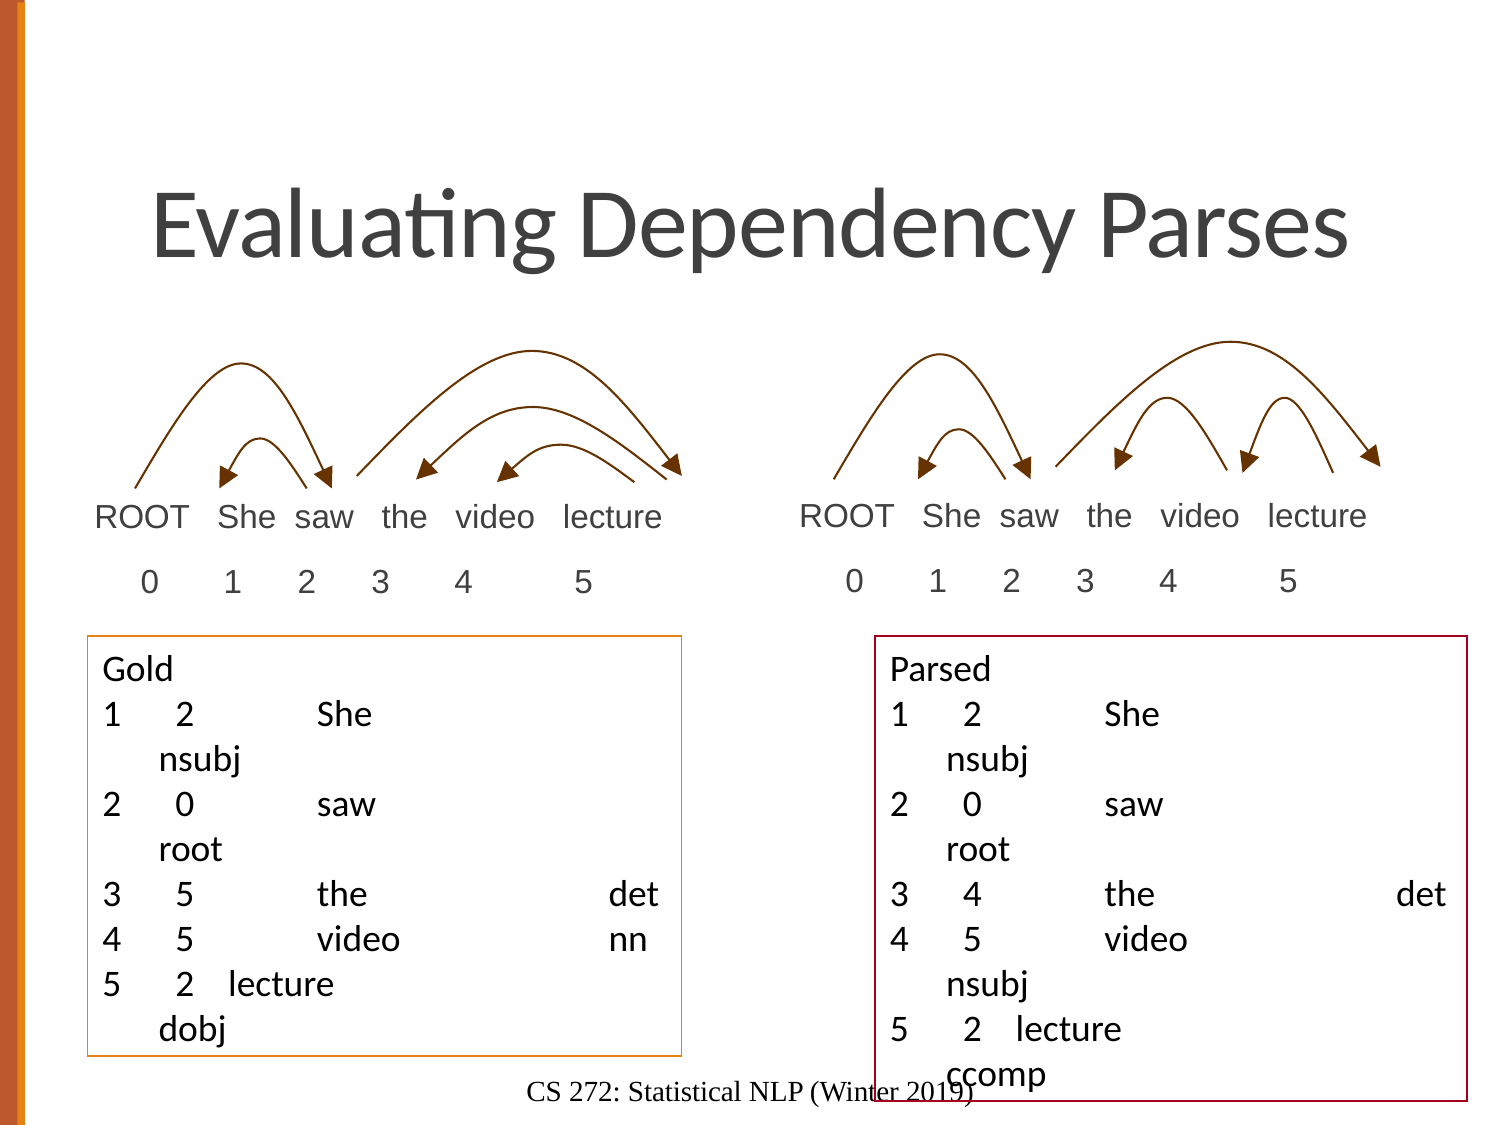

# Evaluating Dependency Parses

ROOT   She  saw   the   video   lecture
     0       1      2      3       4           5
ROOT   She  saw   the   video   lecture
     0       1      2      3       4           5
Gold
  2	 She	  	nsubj
  0	 saw	  	root
  5	 the	  	det
  5	 video		nn
  2    lecture		dobj
Parsed
  2	 She	  	nsubj
  0	 saw	  	root
  4	 the	  	det
  5	 video		nsubj
  2    lecture		ccomp
CS 272: Statistical NLP (Winter 2019)
45